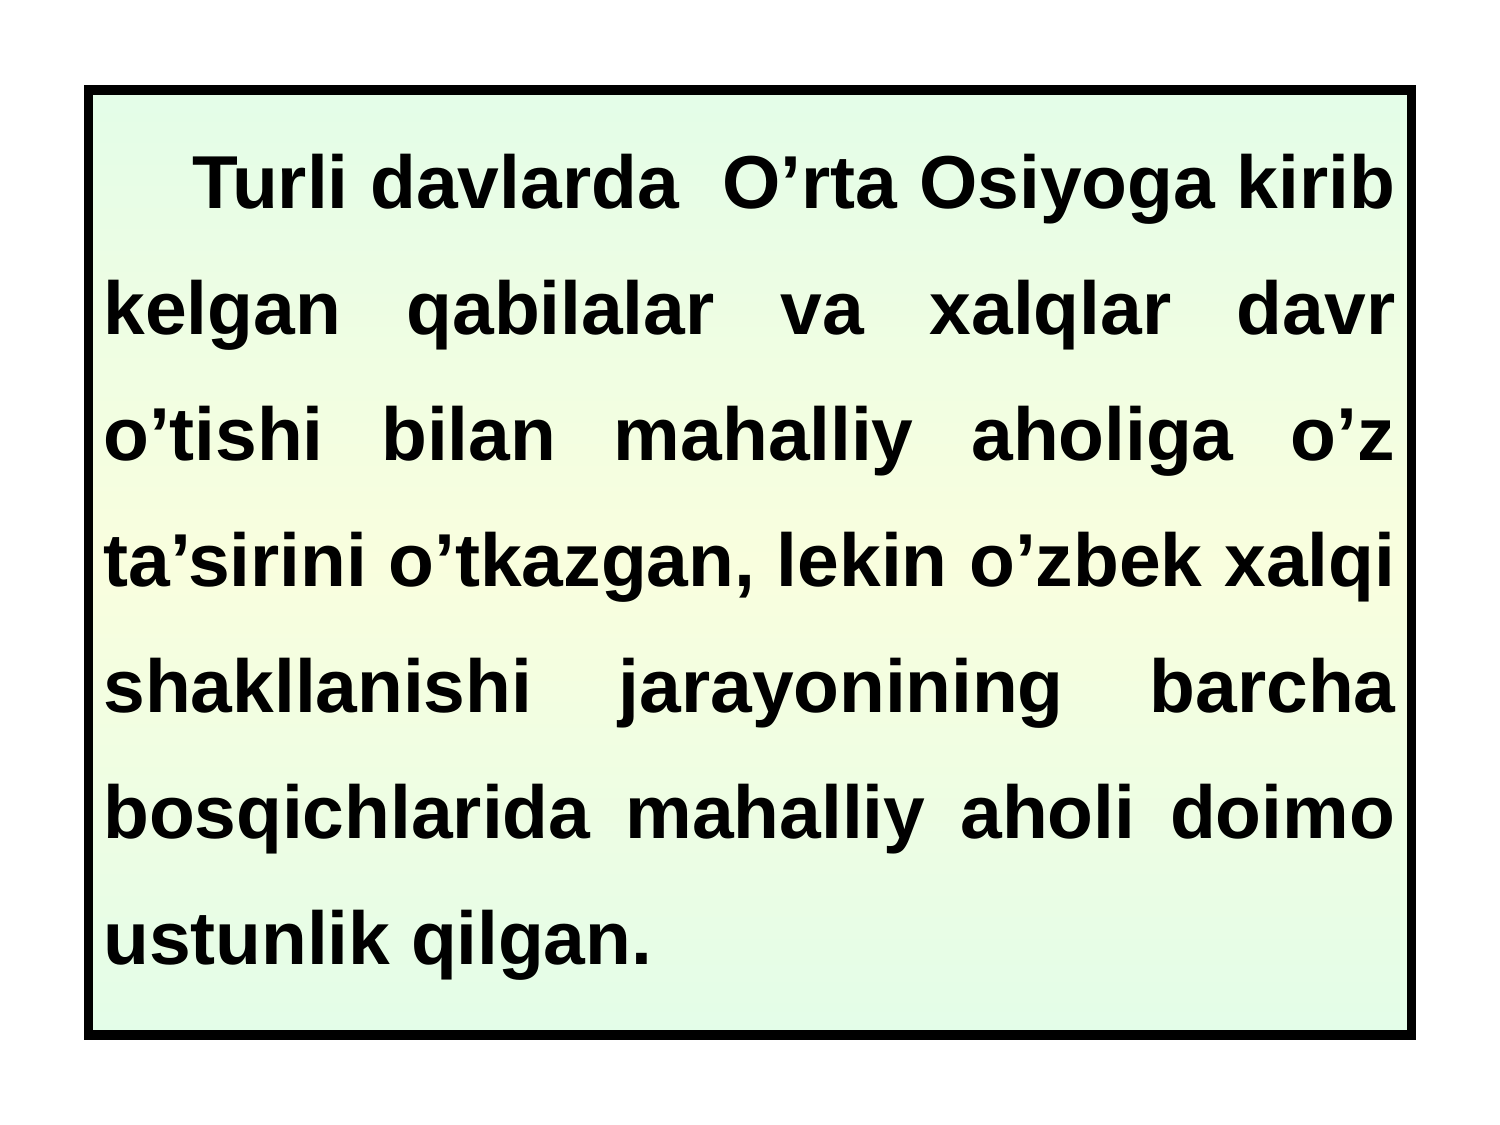

Turli davlarda  O’rta Osiyoga kirib kelgan qabilalar va xalqlar davr o’tishi bilan mahalliy aholiga o’z ta’sirini o’tkazgan, lekin o’zbek xalqi shakllanishi jarayonining barcha bosqichlarida mahalliy aholi doimo ustunlik qilgan.